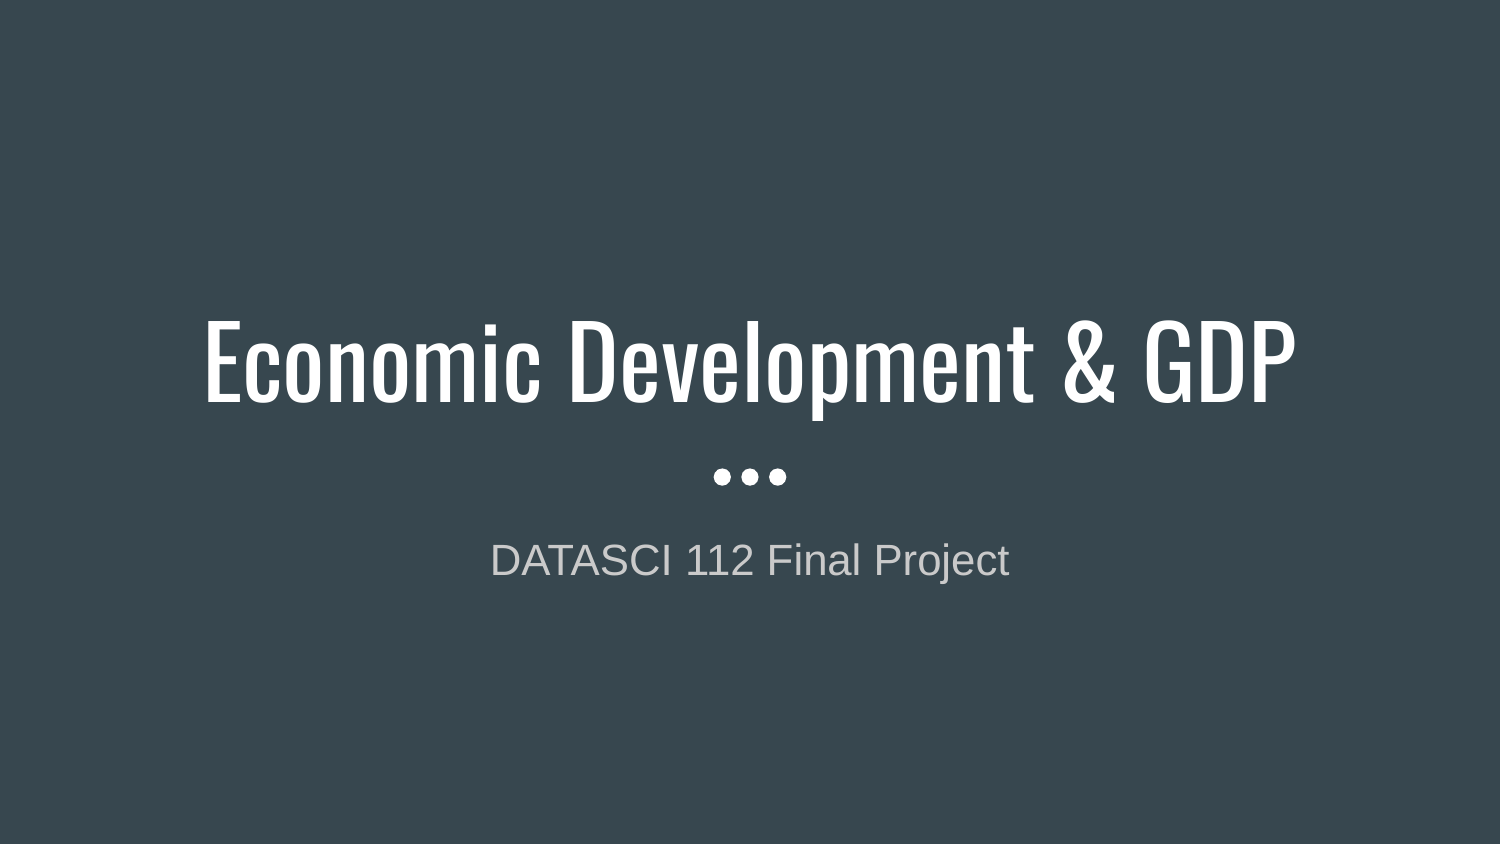

# Economic Development & GDP
DATASCI 112 Final Project